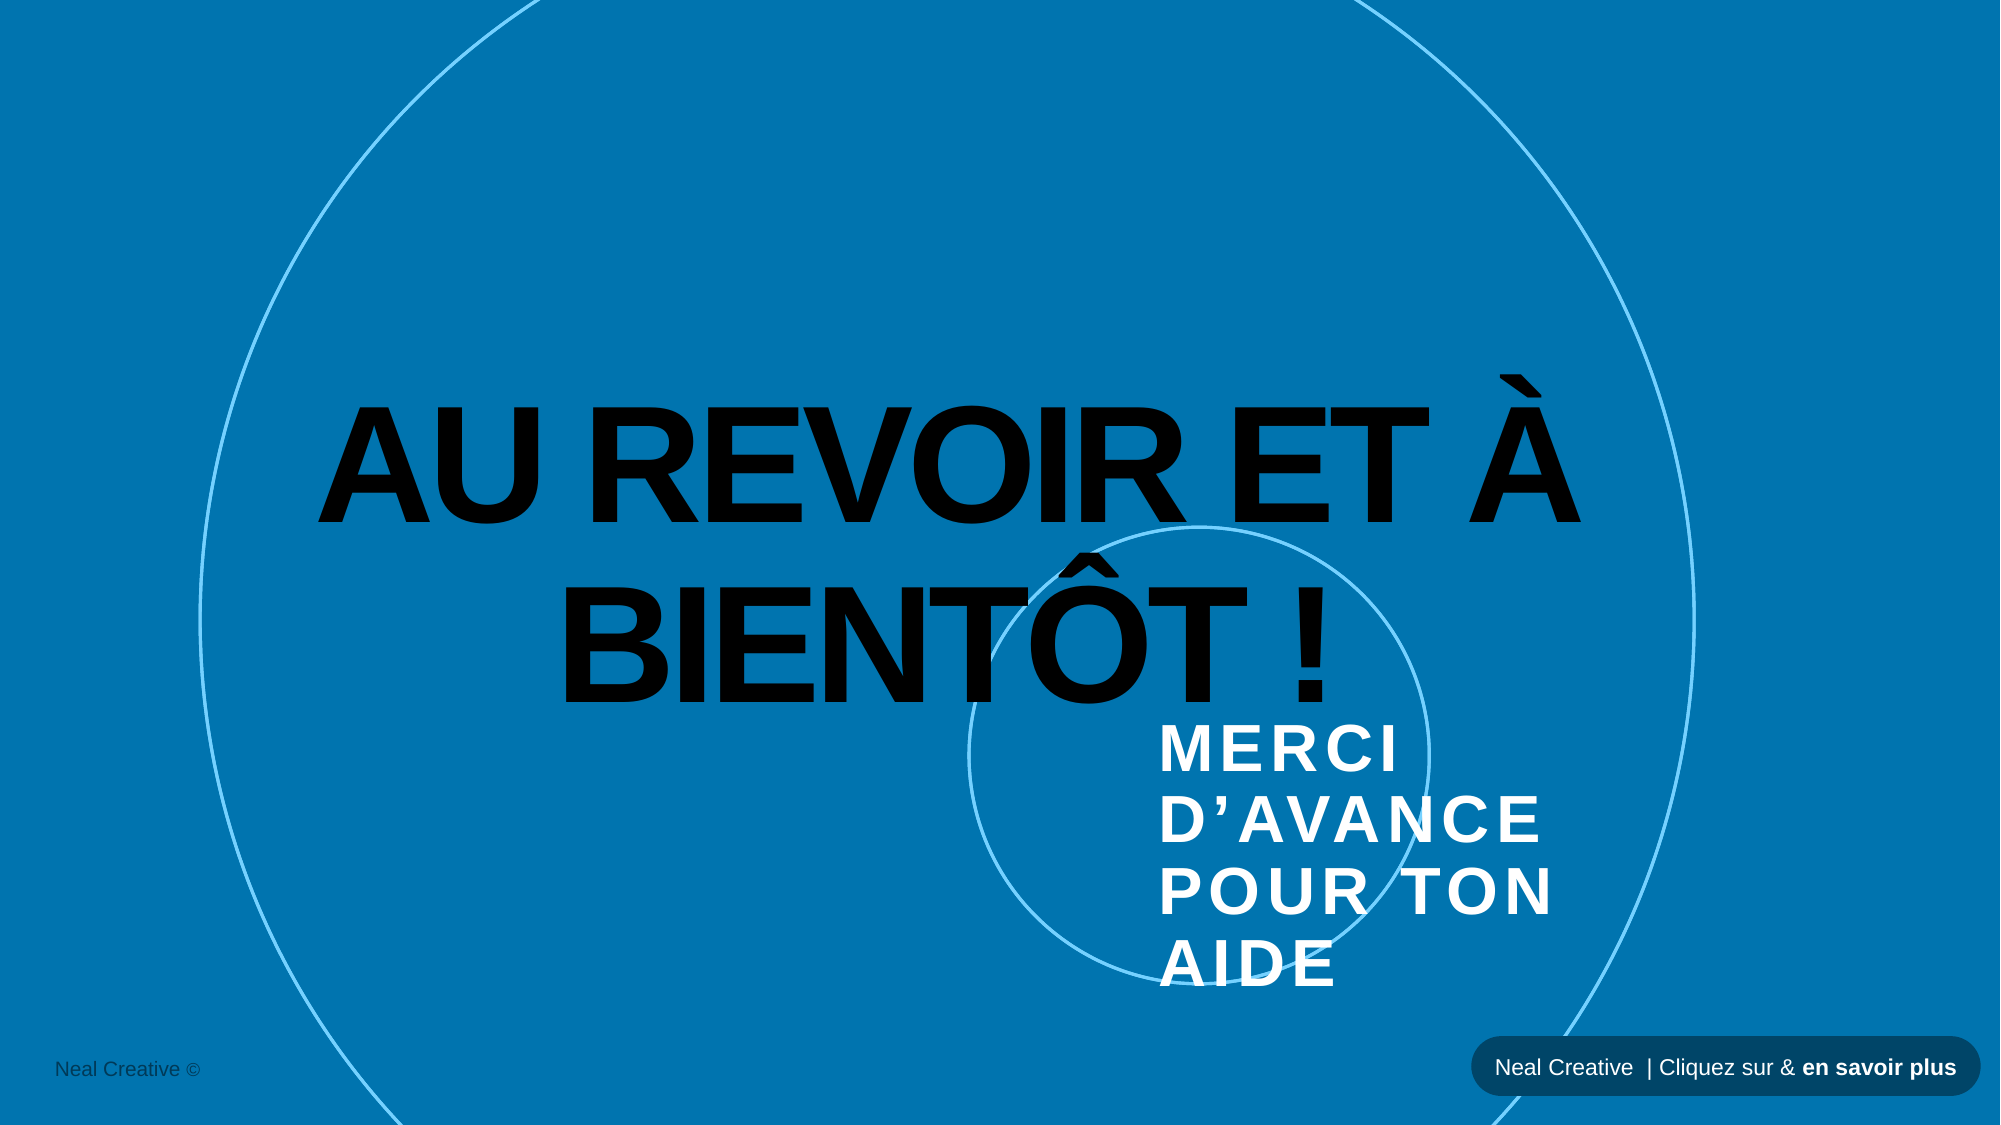

# AU REVOIR ET À BIENTÔT !
MERCI D’AVANCE POUR TON AIDE
Neal Creative  | Cliquez sur & en savoir plus